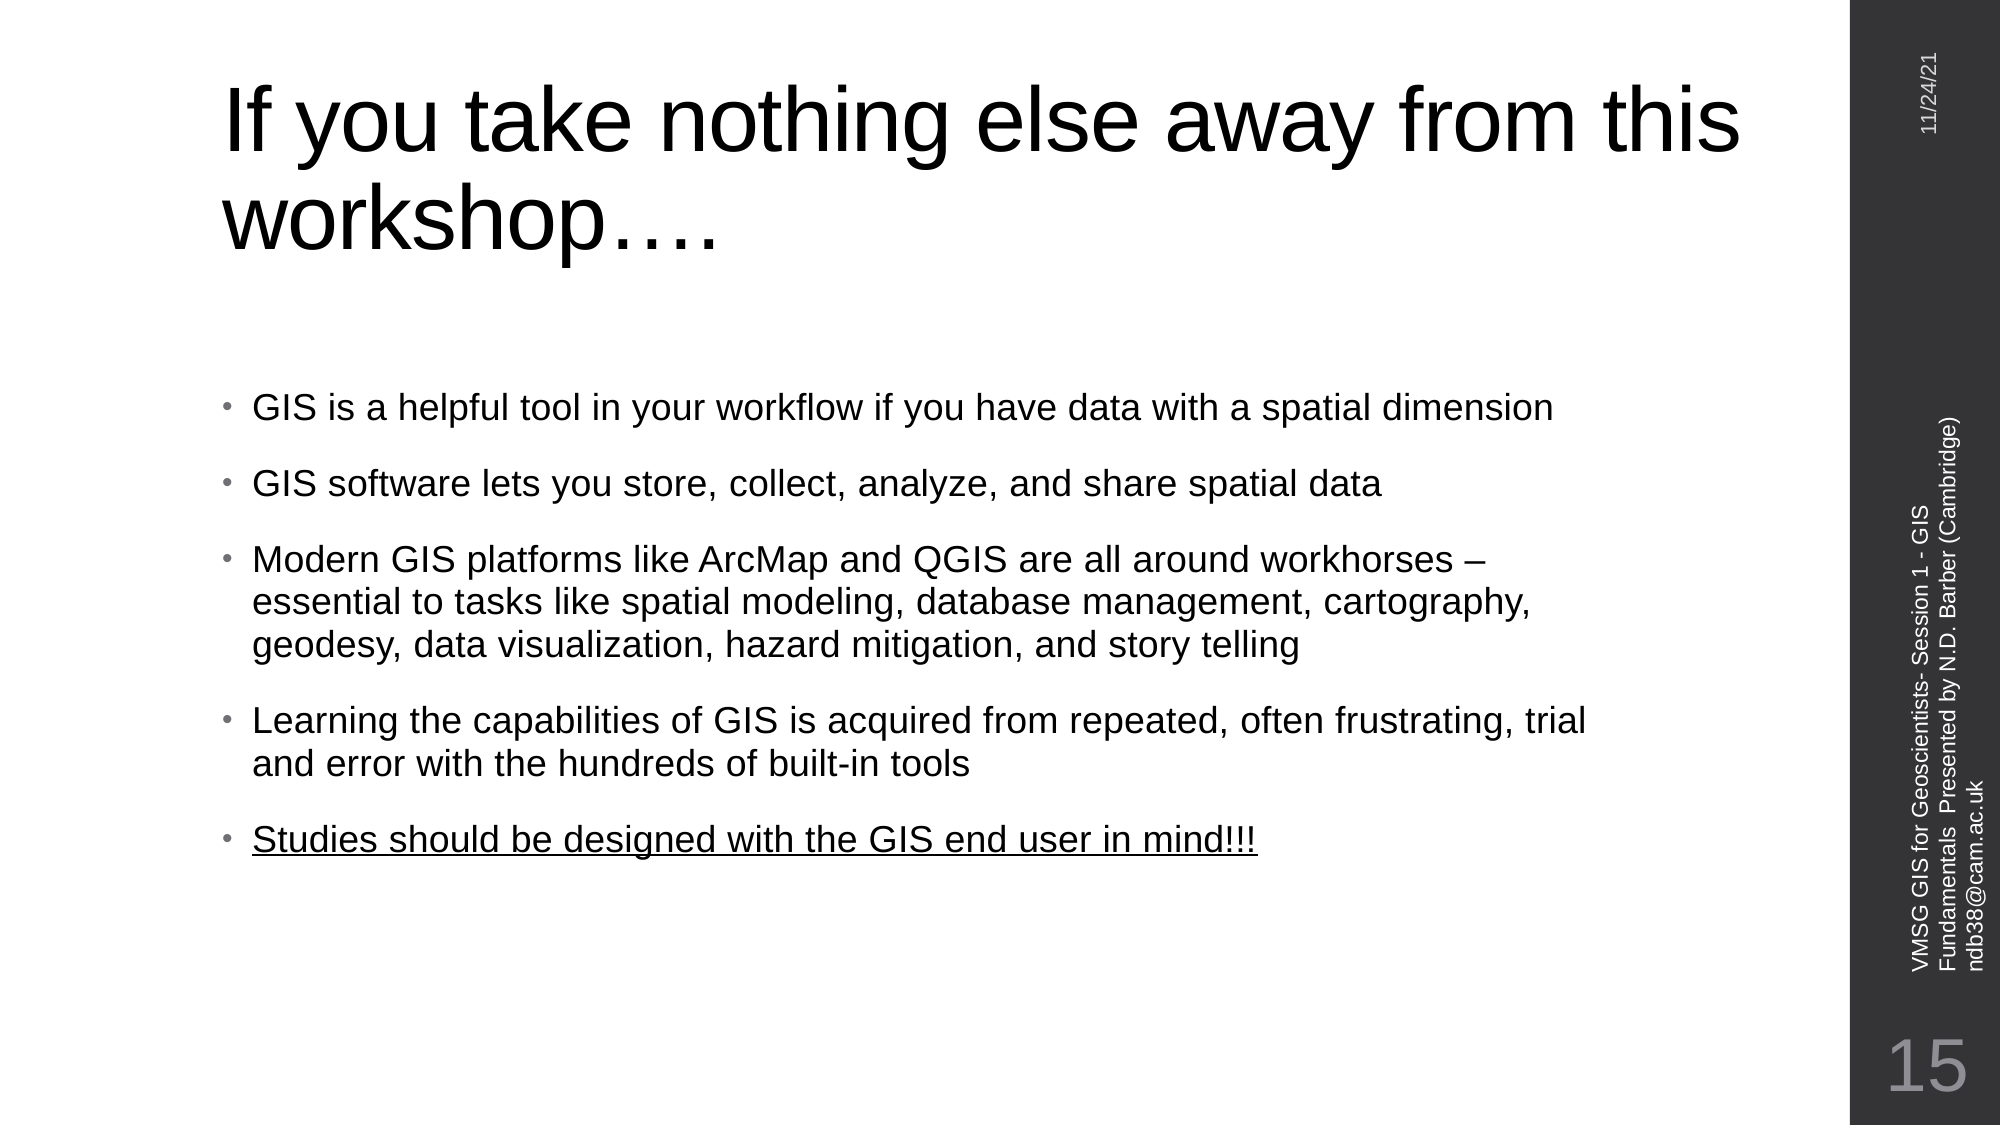

# If you take nothing else away from this workshop….
11/24/21

GIS is a helpful tool in your workflow if you have data with a spatial dimension
GIS software lets you store, collect, analyze, and share spatial data
Modern GIS platforms like ArcMap and QGIS are all around workhorses – essential to tasks like spatial modeling, database management, cartography, geodesy, data visualization, hazard mitigation, and story telling
Learning the capabilities of GIS is acquired from repeated, often frustrating, trial and error with the hundreds of built-in tools
Studies should be designed with the GIS end user in mind!!!

VMSG GIS for Geoscientists- Session 1 - GIS Fundamentals  Presented by N.D. Barber (Cambridge) ndb38@cam.ac.uk
15